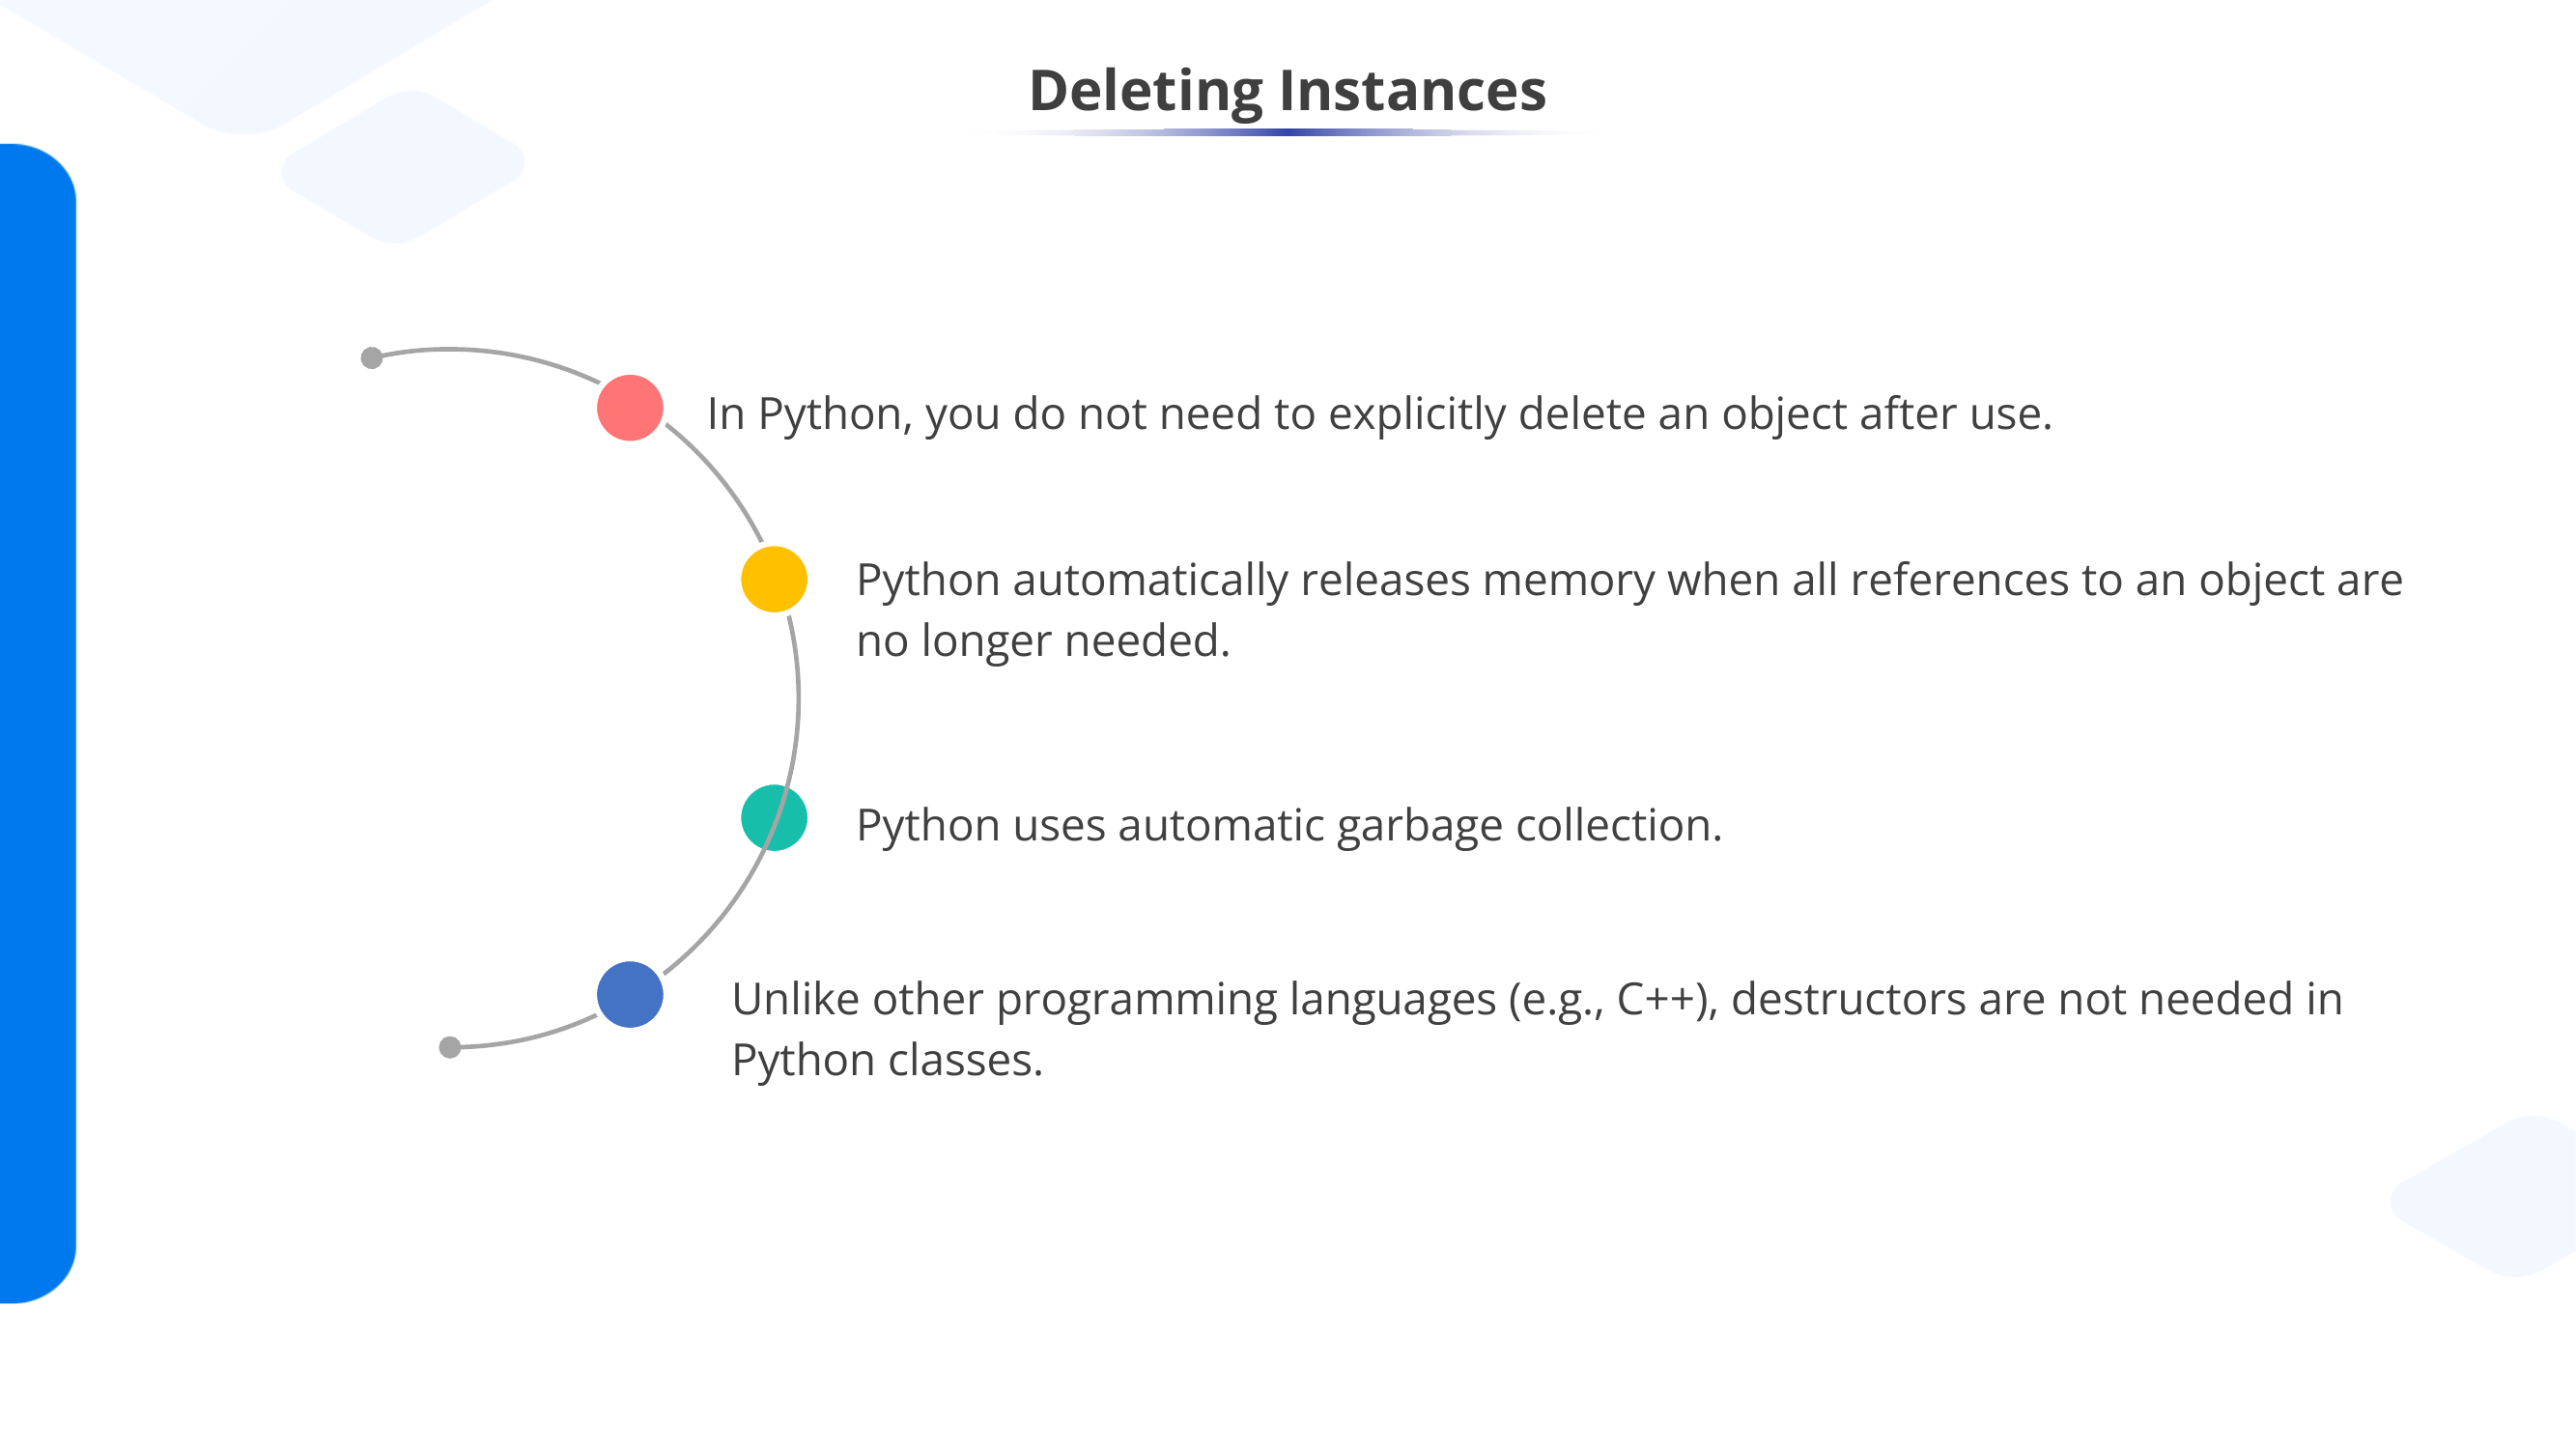

# Deleting Instances

In Python, you do not need to explicitly delete an object after use.
Python automatically releases memory when all references to an object are no longer needed.
Python uses automatic garbage collection.
Unlike other programming languages (e.g., C++), destructors are not needed in Python classes.